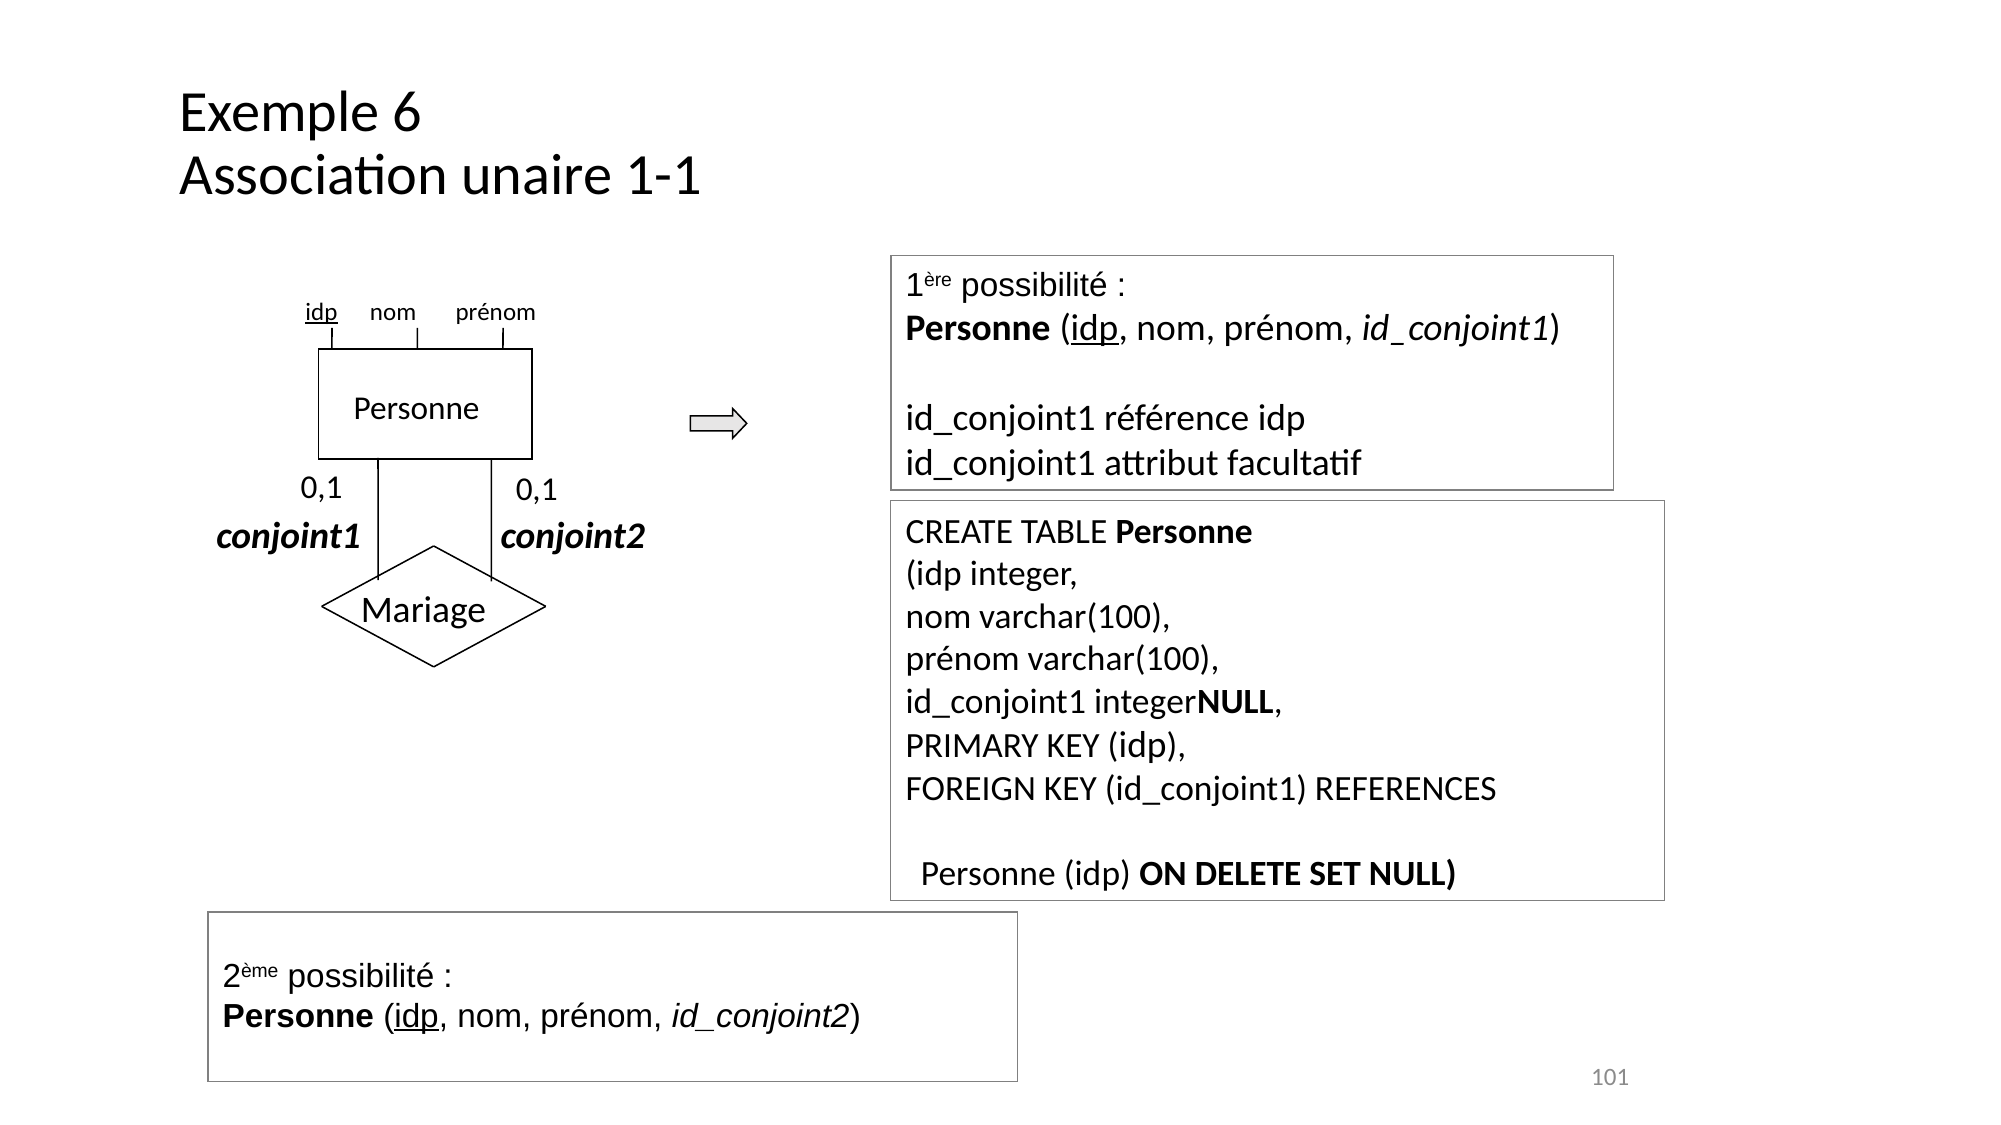

# Exemple 6 Association unaire 1-1
1ère possibilité :
Personne (idp, nom, prénom, id_conjoint1)

id_conjoint1 référence idp
id_conjoint1 attribut facultatif
idp
nom
prénom

Personne

0,1

0,1
CREATE TABLE Personne
(idp integer,
nom varchar(100),
prénom varchar(100),
id_conjoint1 integerNULL,
PRIMARY KEY (idp),
FOREIGN KEY (id_conjoint1) REFERENCES
	Personne (idp) ON DELETE SET NULL)
conjoint1
conjoint2

Mariage

2ème possibilité :
Personne (idp, nom, prénom, id_conjoint2)

101